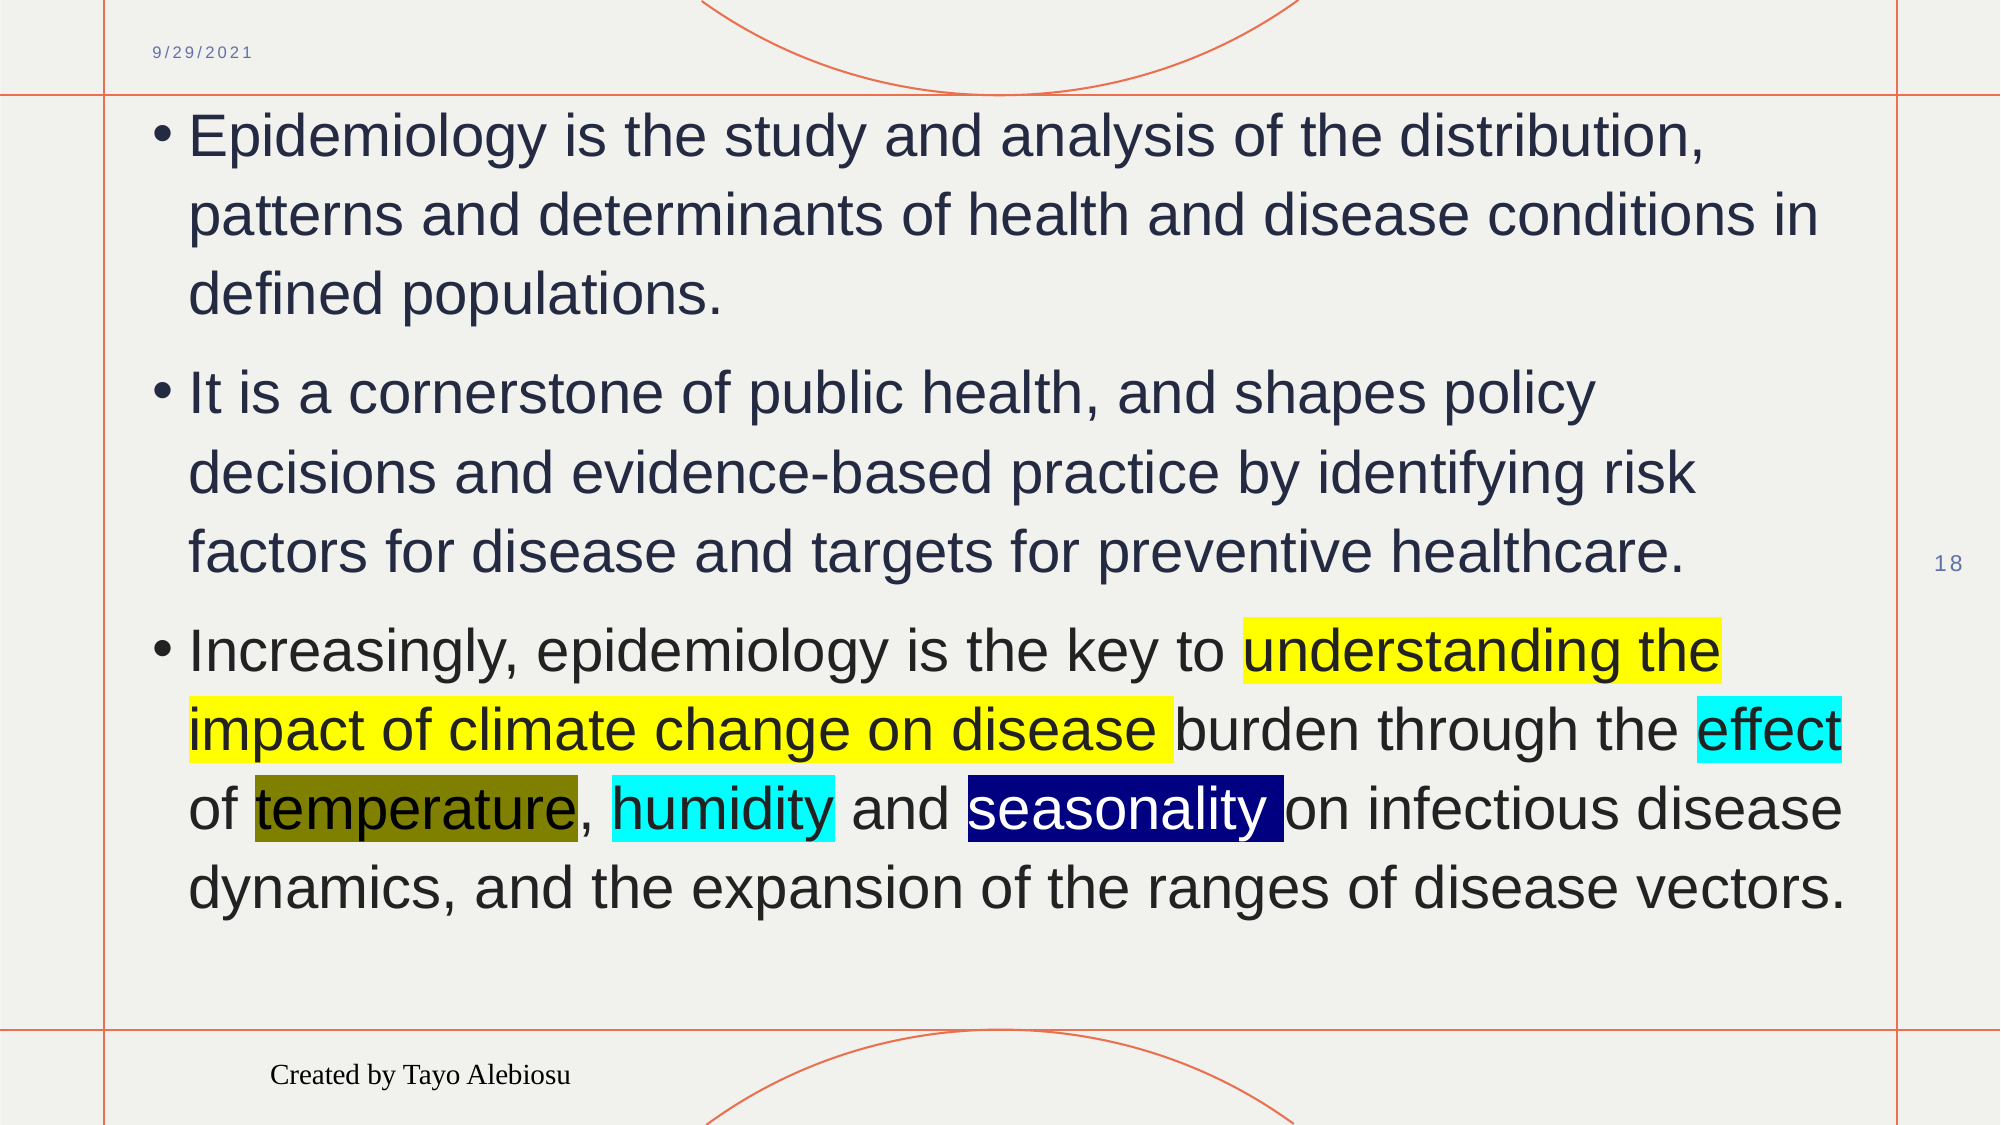

9/29/2021
Epidemiology is the study and analysis of the distribution, patterns and determinants of health and disease conditions in defined populations.
It is a cornerstone of public health, and shapes policy decisions and evidence-based practice by identifying risk factors for disease and targets for preventive healthcare.
Increasingly, epidemiology is the key to understanding the impact of climate change on disease burden through the effect of temperature, humidity and seasonality on infectious disease dynamics, and the expansion of the ranges of disease vectors.

18
Created by Tayo Alebiosu